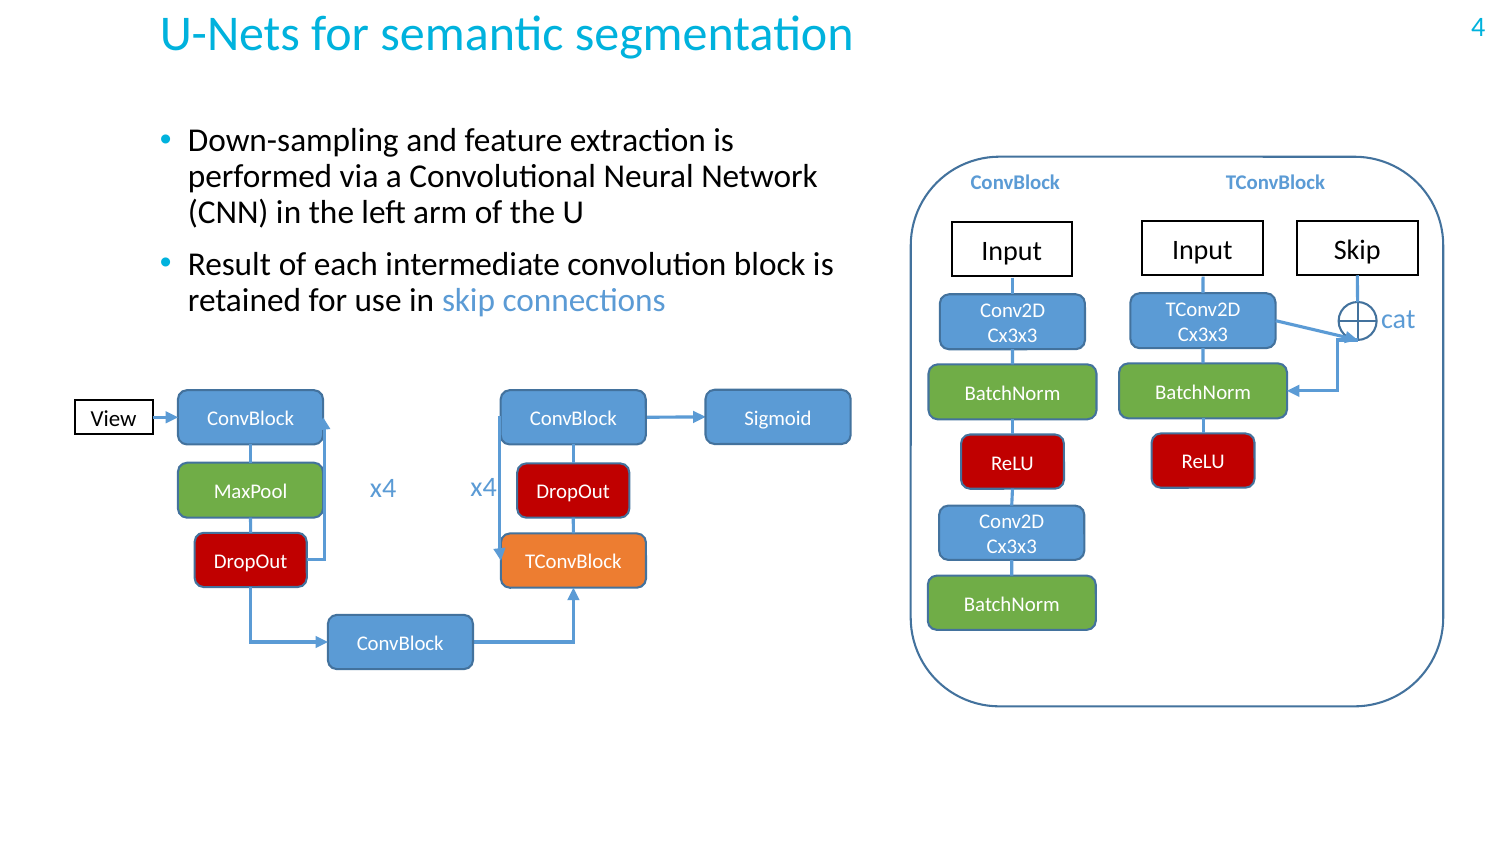

U-Nets for semantic segmentation
Down-sampling and feature extraction is performed via a Convolutional Neural Network (CNN) in the left arm of the U
Result of each intermediate convolution block is retained for use in skip connections
ConvBlock                                   TConvBlock           .

Input
Skip
Input
TConv2D
Cx3x3
cat
Conv2D
Cx3x3

BatchNorm
BatchNorm
Sigmoid
ConvBlock
ConvBlock
View
ReLU
ReLU
x4
x4
MaxPool
DropOut
Conv2D
Cx3x3
DropOut
TConvBlock
BatchNorm
ConvBlock